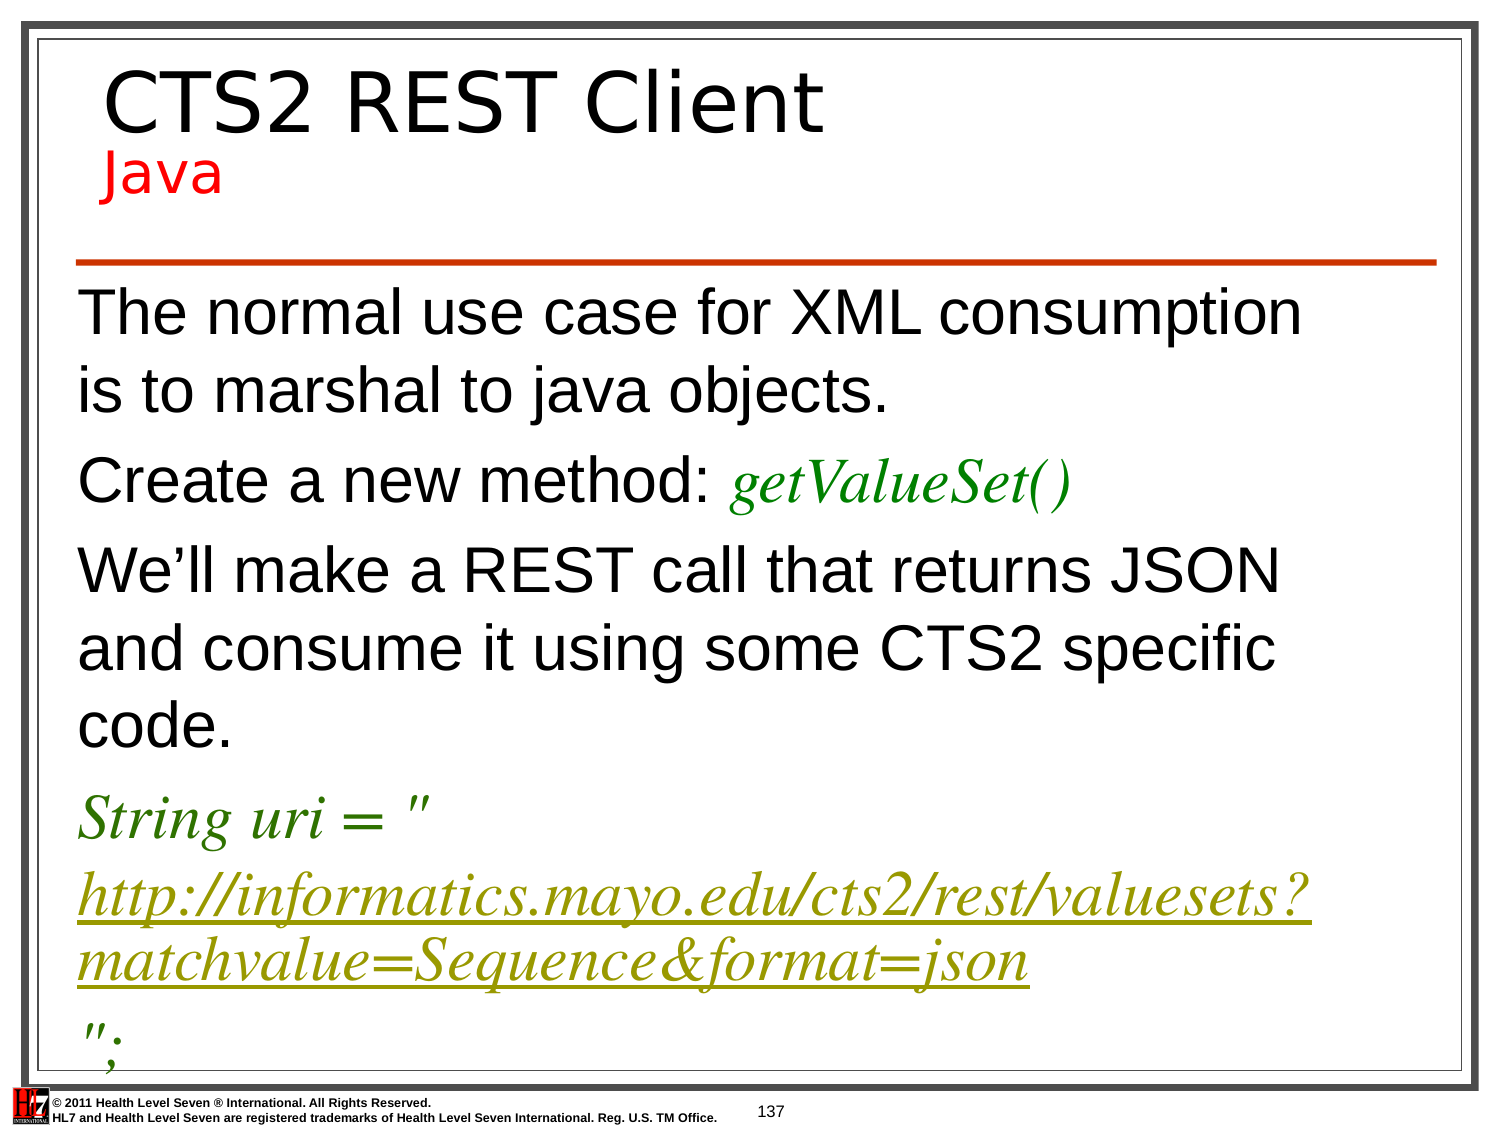

# CTS2 REST Client Java
The normal use case for XML consumption is to marshal to java objects.
Create a new method: getValueSet()
We’ll make a REST call that returns JSON and consume it using some CTS2 specific code.
String uri = "http://informatics.mayo.edu/cts2/rest/valuesets?matchvalue=Sequence&format=json";

137